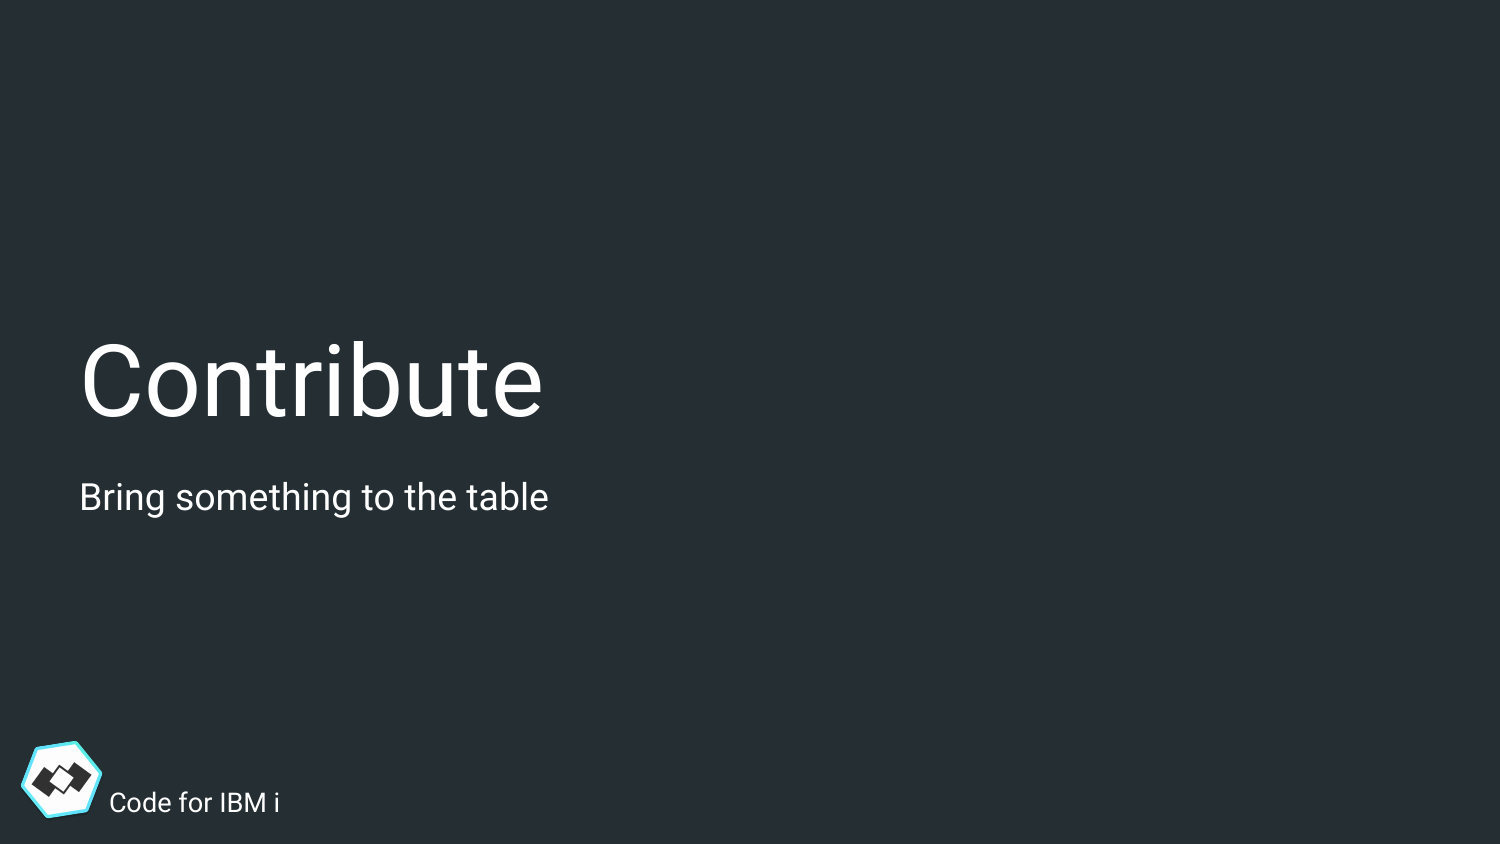

# Contribute
Bring something to the table